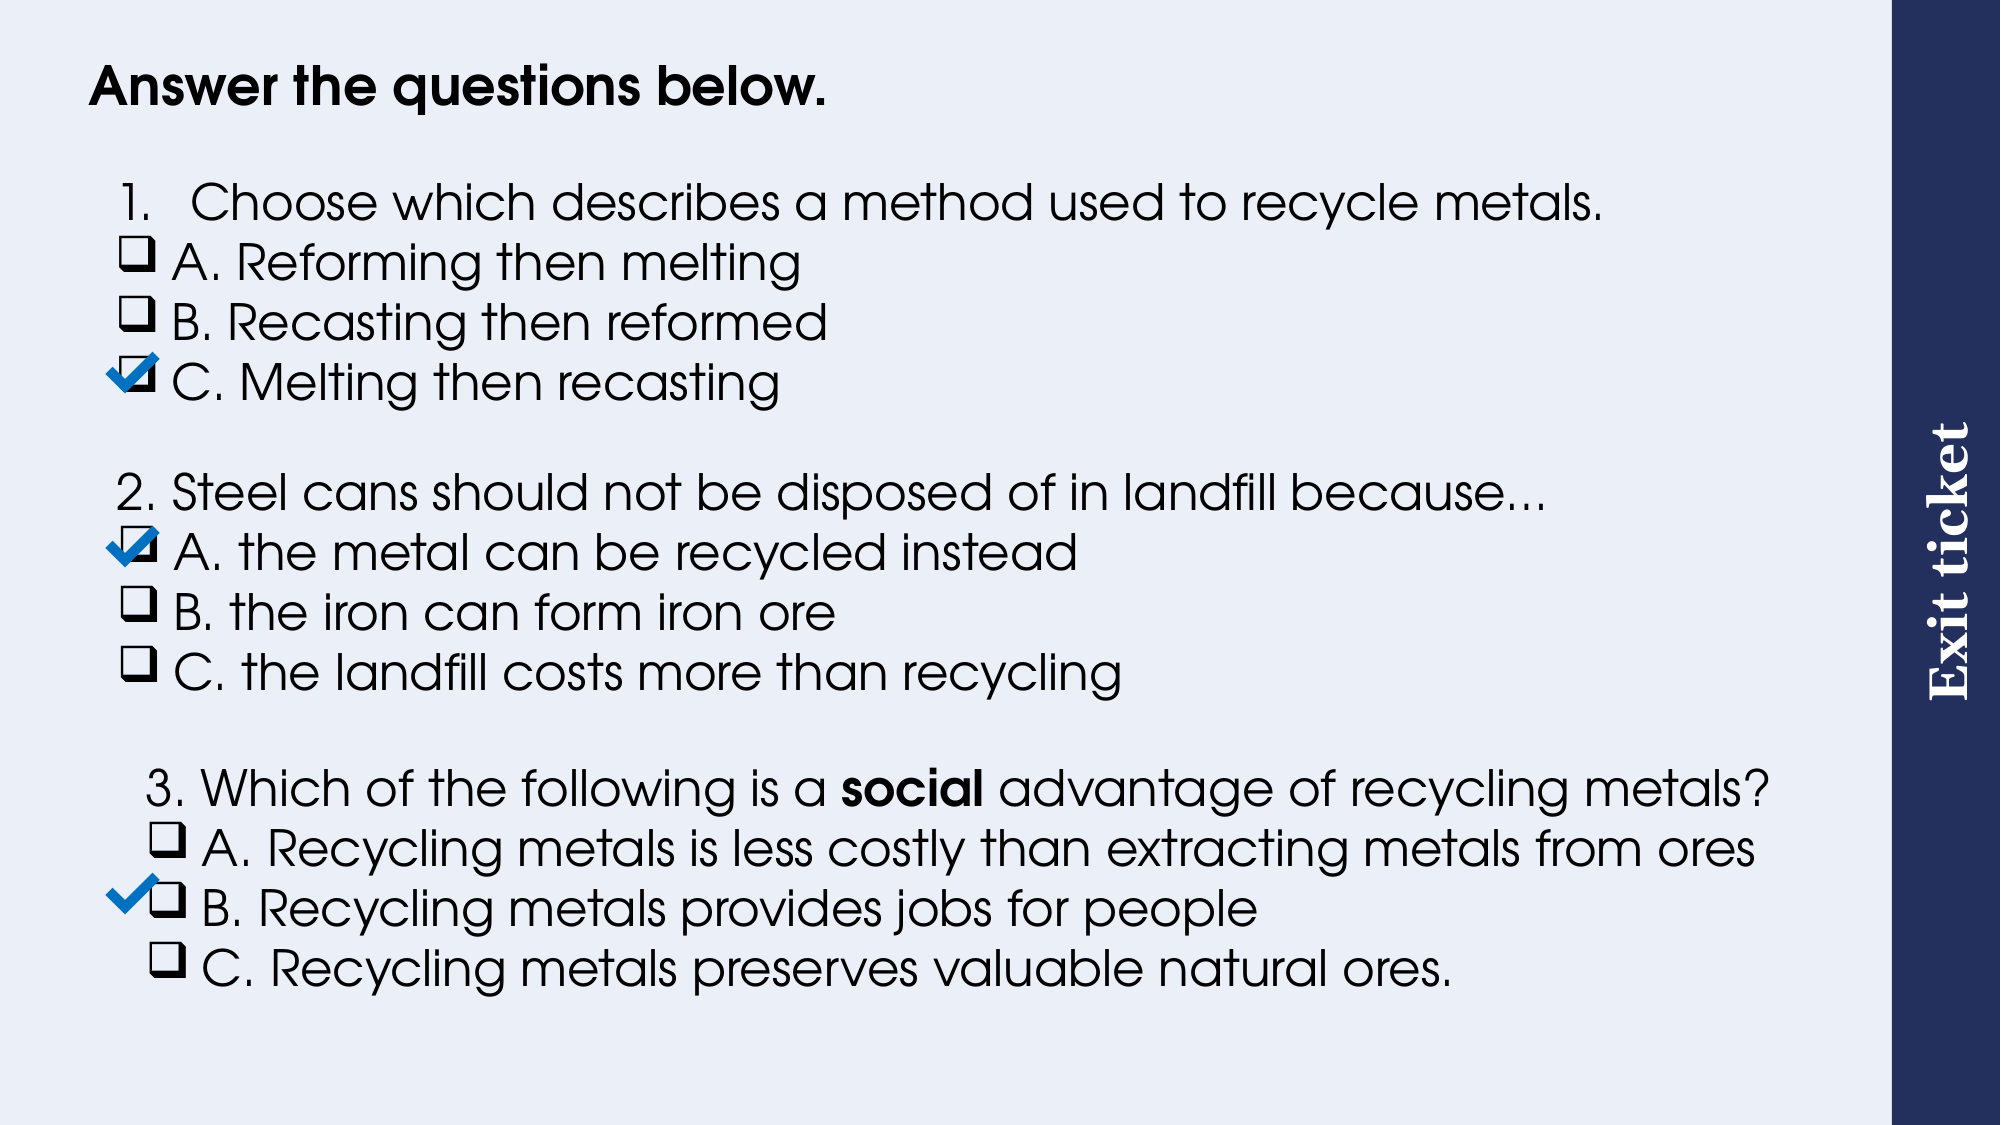

# Answer the questions below.
Choose which describes a method used to recycle metals.
A. Reforming then melting
B. Recasting then reformed
C. Melting then recasting
✓
2. Steel cans should not be disposed of in landfill because…
A. the metal can be recycled instead
B. the iron can form iron ore
C. the landfill costs more than recycling
✓
3. Which of the following is a social advantage of recycling metals?
A. Recycling metals is less costly than extracting metals from ores
B. Recycling metals provides jobs for people
C. Recycling metals preserves valuable natural ores.
✓